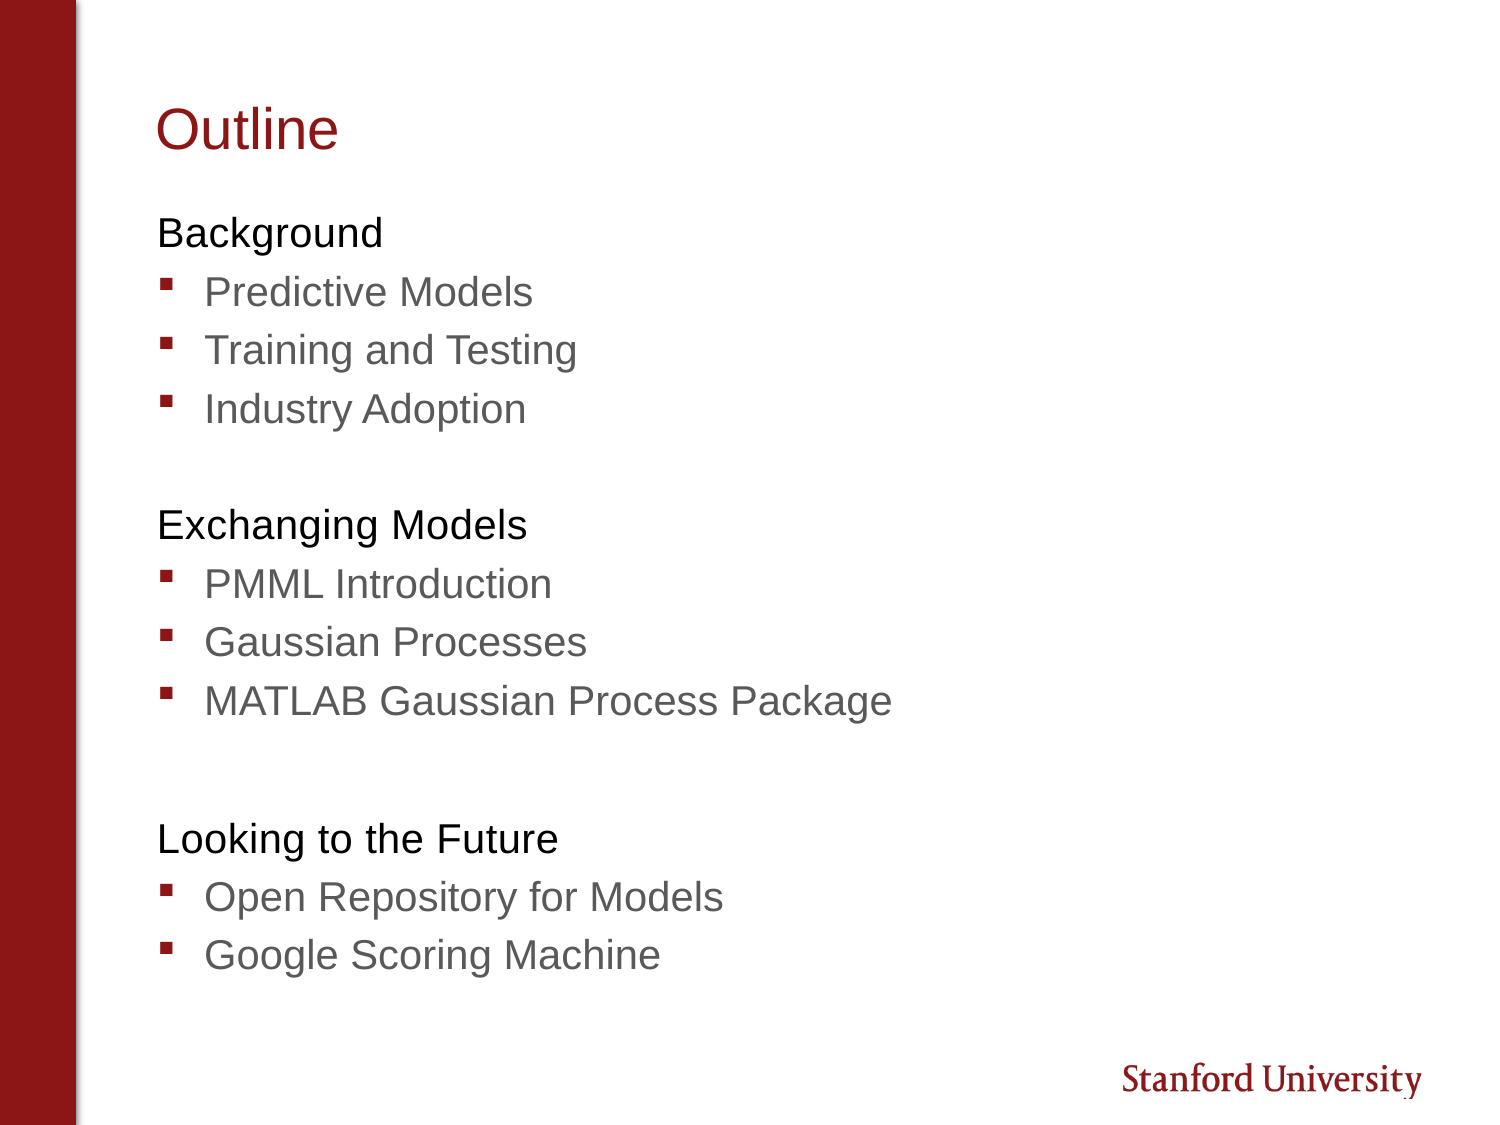

# Outline
Background
Predictive Models
Training and Testing
Industry Adoption

Exchanging Models
PMML Introduction
Gaussian Processes
MATLAB Gaussian Process Package

Looking to the Future
Open Repository for Models
Google Scoring Machine